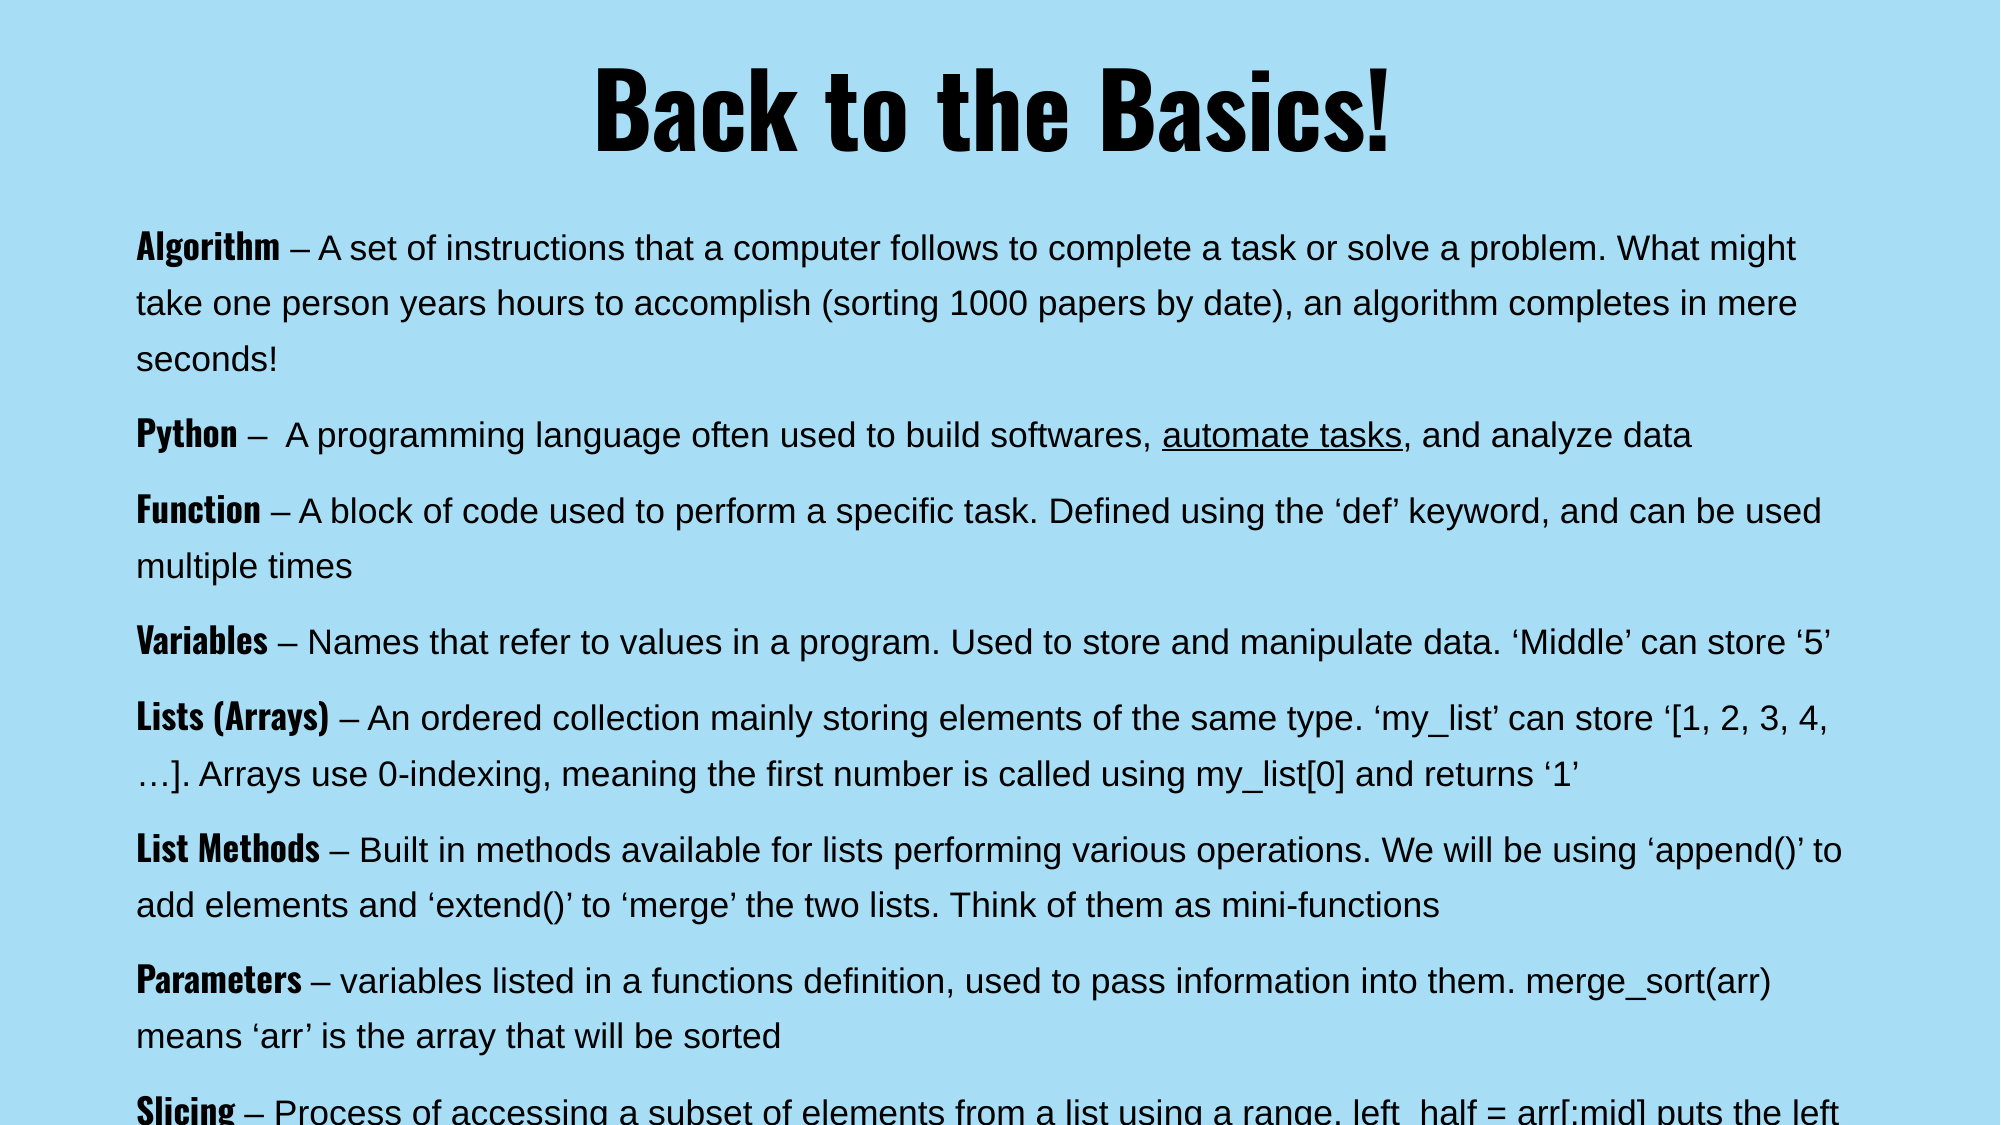

# Back to the Basics!
Algorithm – A set of instructions that a computer follows to complete a task or solve a problem. What might take one person years hours to accomplish (sorting 1000 papers by date), an algorithm completes in mere seconds!
Python –  A programming language often used to build softwares, automate tasks, and analyze data
Function – A block of code used to perform a specific task. Defined using the ‘def’ keyword, and can be used multiple times
Variables – Names that refer to values in a program. Used to store and manipulate data. ‘Middle’ can store ‘5’
Lists (Arrays) – An ordered collection mainly storing elements of the same type. ‘my_list’ can store ‘[1, 2, 3, 4, …]. Arrays use 0-indexing, meaning the first number is called using my_list[0] and returns ‘1’
List Methods – Built in methods available for lists performing various operations. We will be using ‘append()’ to add elements and ‘extend()’ to ‘merge’ the two lists. Think of them as mini-functions
Parameters – variables listed in a functions definition, used to pass information into them. merge_sort(arr) means ‘arr’ is the array that will be sorted
Slicing – Process of accessing a subset of elements from a list using a range. left_half = arr[:mid] puts the left half of the array into left_half
Edge cases – Boundaries or special cases that must be considered for proper function. What if the array is empty?